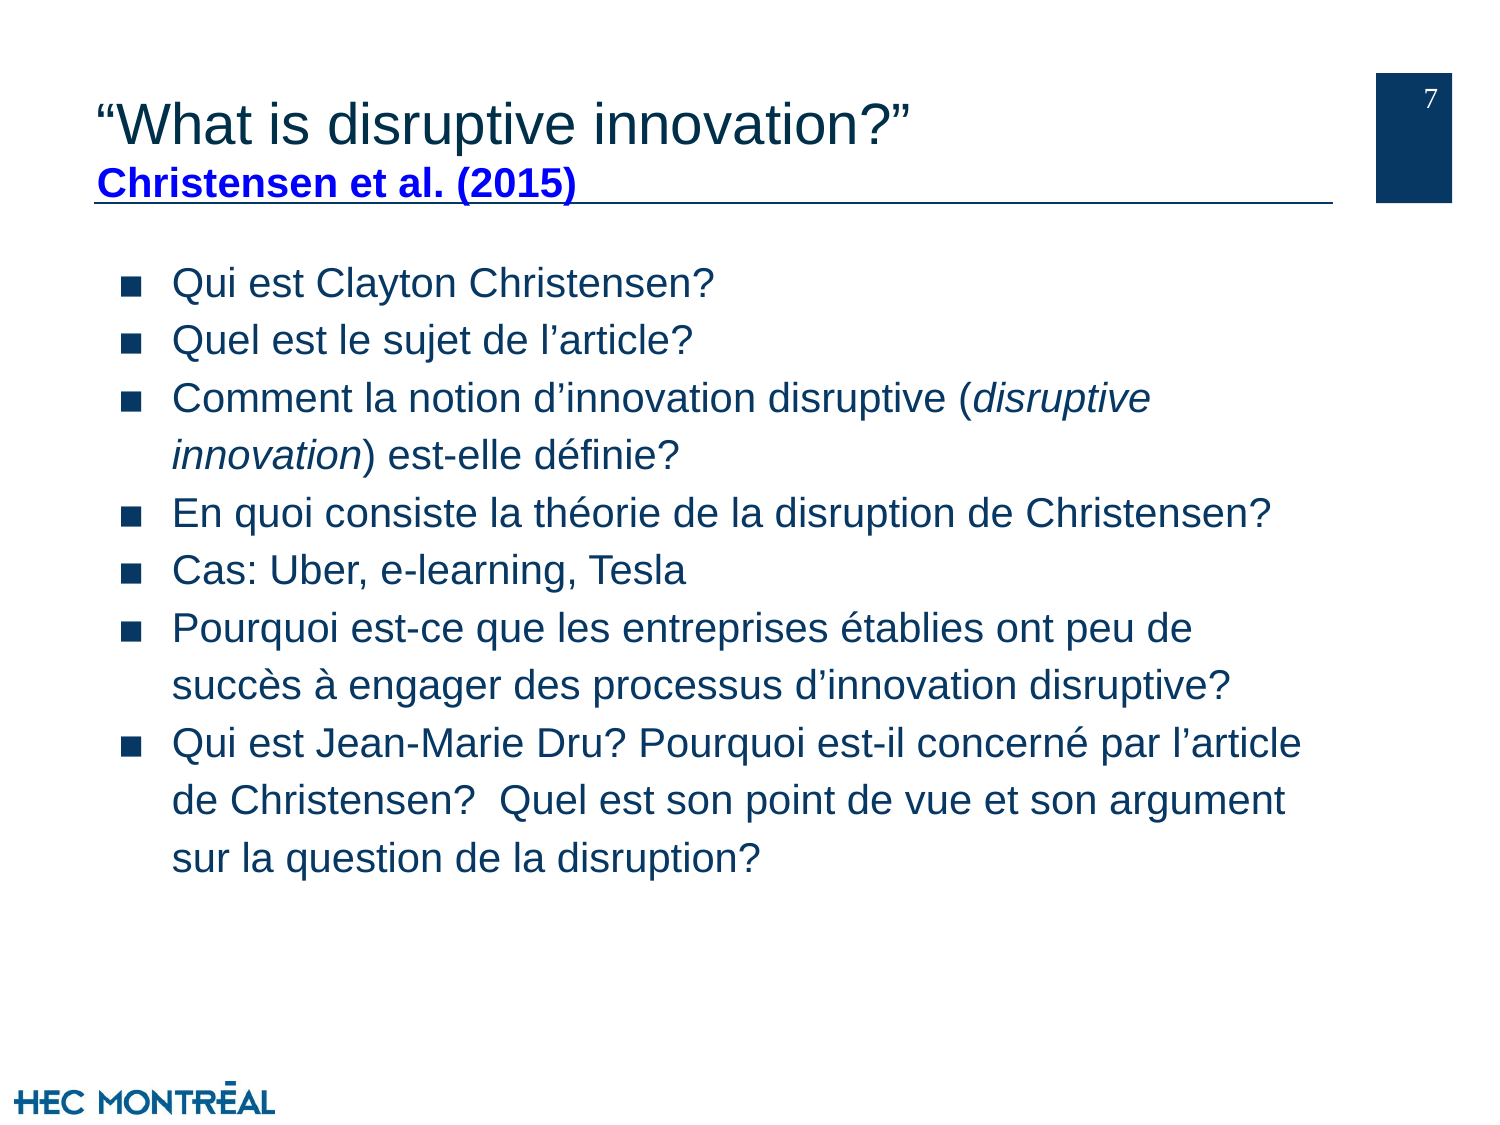

7
# “What is disruptive innovation?”
Christensen et al. (2015)
Qui est Clayton Christensen?
Quel est le sujet de l’article?
Comment la notion d’innovation disruptive (disruptive innovation) est-elle définie?
En quoi consiste la théorie de la disruption de Christensen?
Cas: Uber, e-learning, Tesla
Pourquoi est-ce que les entreprises établies ont peu de succès à engager des processus d’innovation disruptive?
Qui est Jean-Marie Dru? Pourquoi est-il concerné par l’article de Christensen?  Quel est son point de vue et son argument sur la question de la disruption?